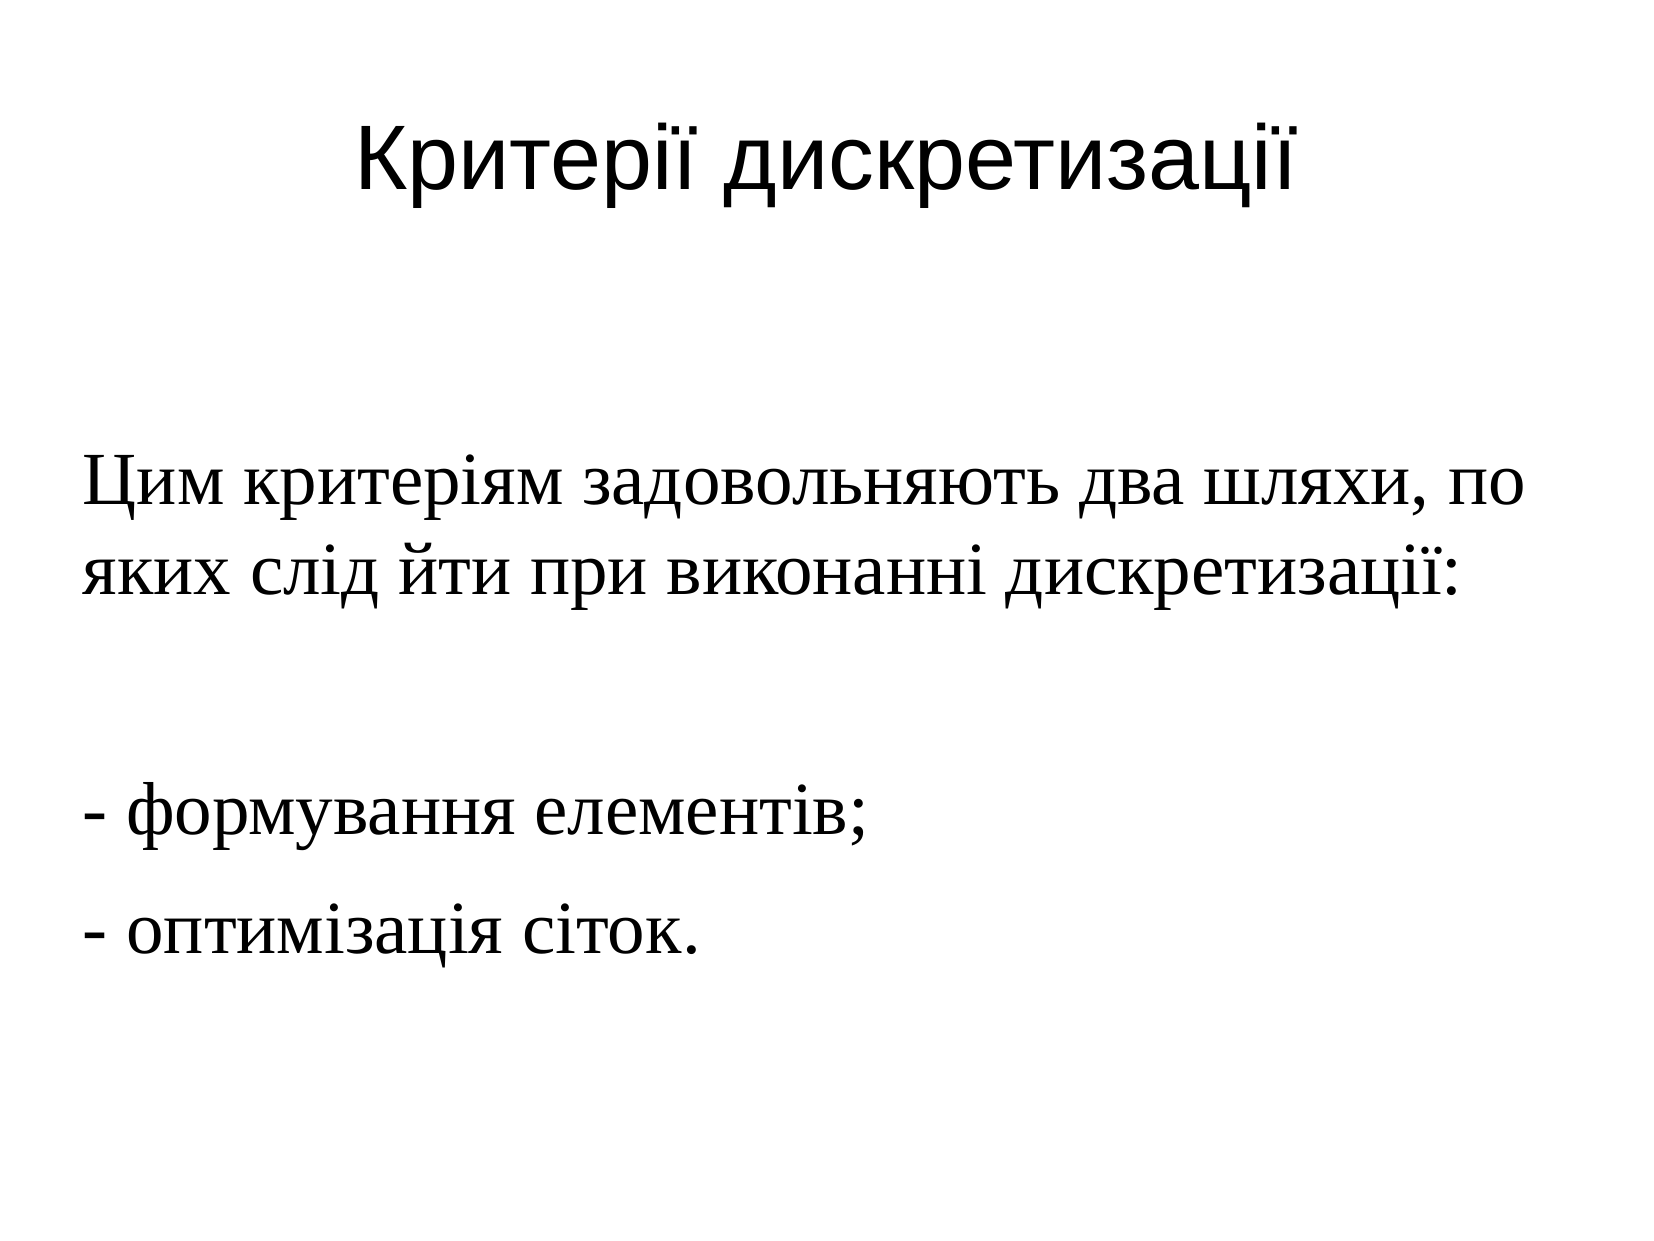

Критерії дискретизації
Цим критеріям задовольняють два шляхи, по яких слід йти при виконанні дискретизації:

- формування елементів;
- оптимізація сіток.